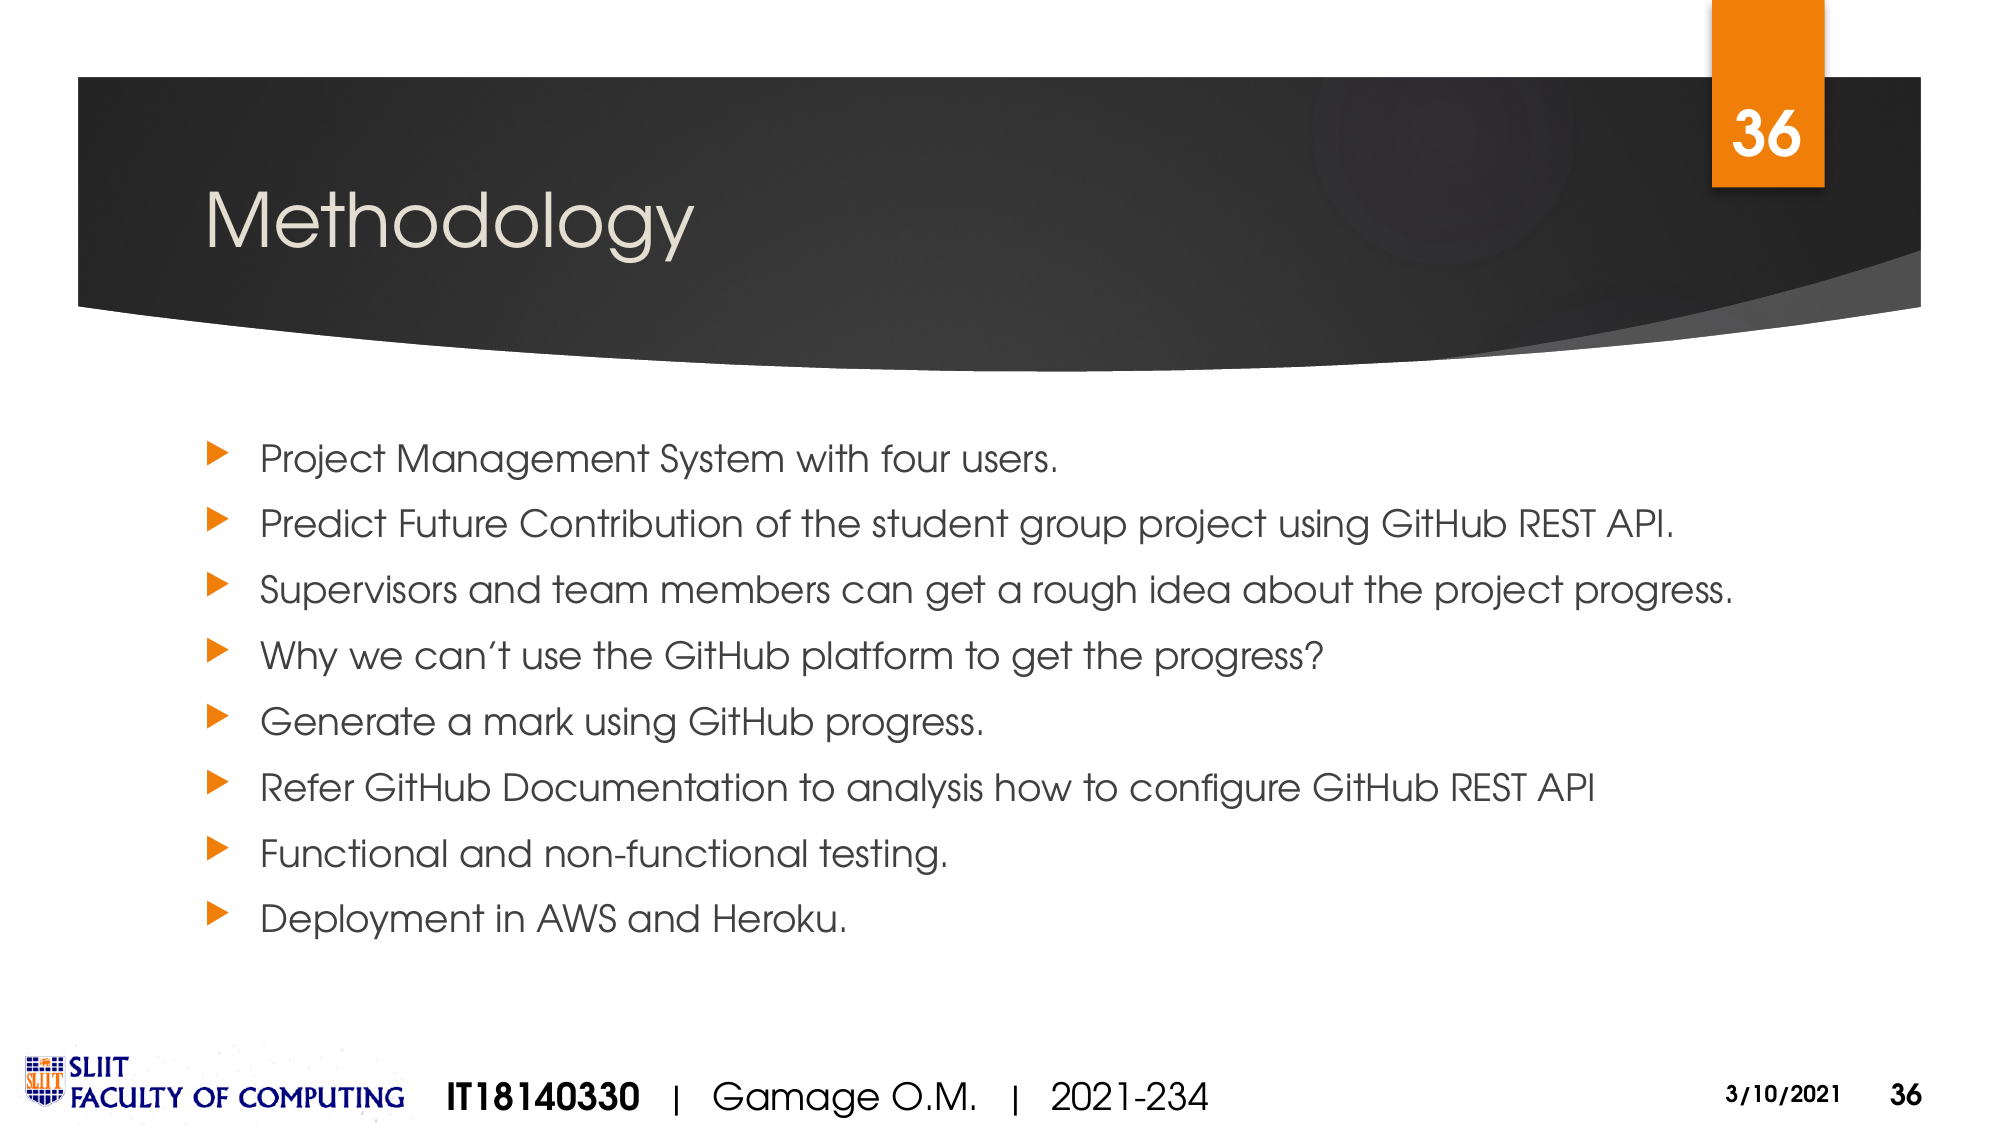

# Methodology
Project Management System with four users.
Predict Future Contribution of the student group project using GitHub REST API.
Supervisors and team members can get a rough idea about the project progress.
Why we can’t use the GitHub platform to get the progress?
Generate a mark using GitHub progress.
Refer GitHub Documentation to analysis how to configure GitHub REST API
Functional and non-functional testing.
Deployment in AWS and Heroku.